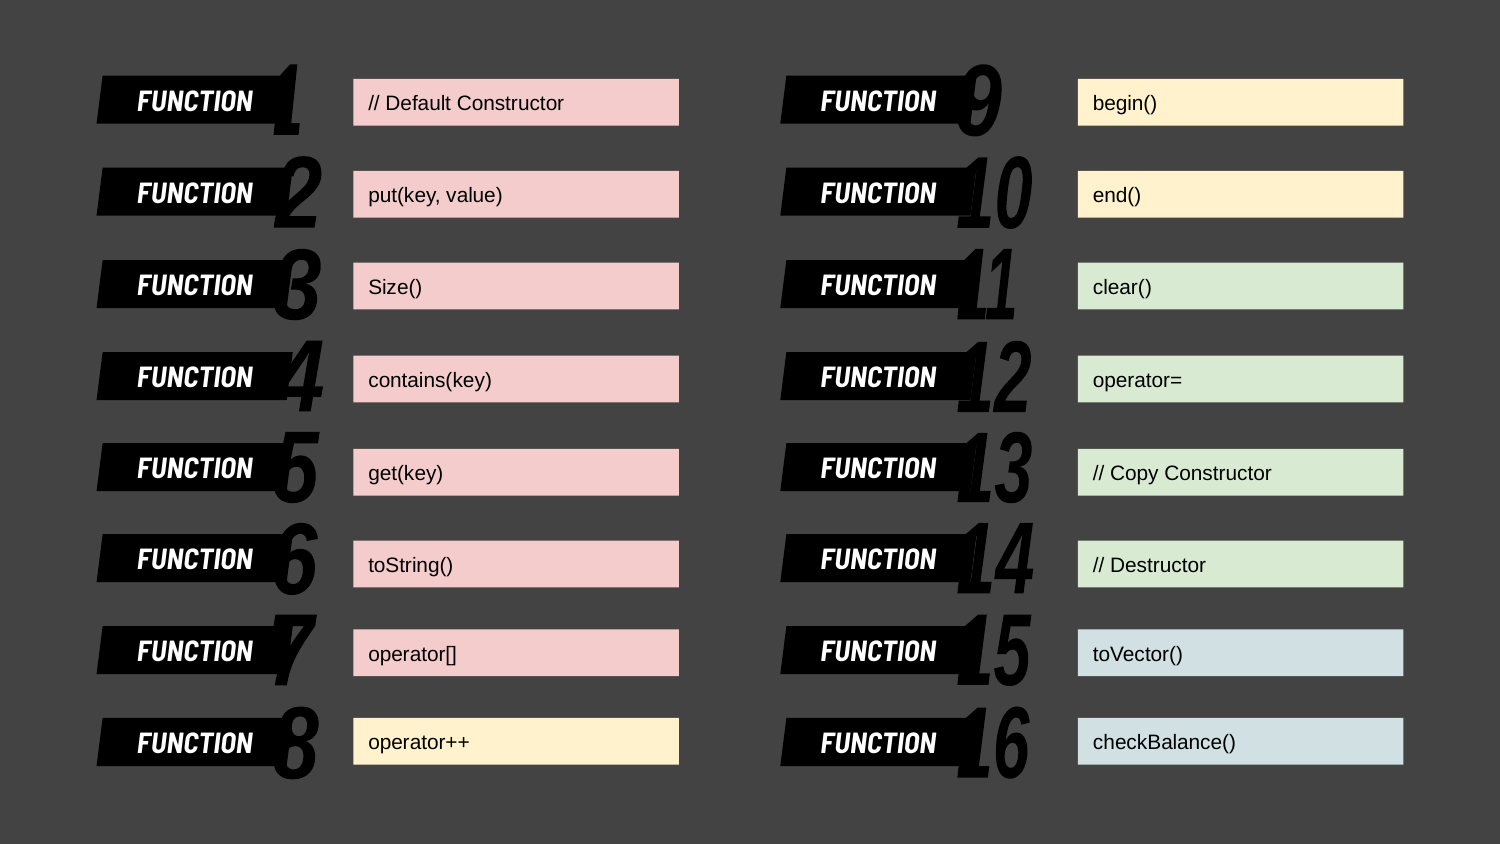

1
9
FUNCTION
FUNCTION
// Default Constructor
begin()
2
10
FUNCTION
FUNCTION
put(key, value)
end()
3
11
FUNCTION
FUNCTION
Size()
clear()
4
12
FUNCTION
FUNCTION
contains(key)
operator=
5
13
FUNCTION
FUNCTION
get(key)
// Copy Constructor
6
14
FUNCTION
FUNCTION
toString()
// Destructor
7
15
FUNCTION
FUNCTION
operator[]
toVector()
8
16
FUNCTION
FUNCTION
operator++
checkBalance()